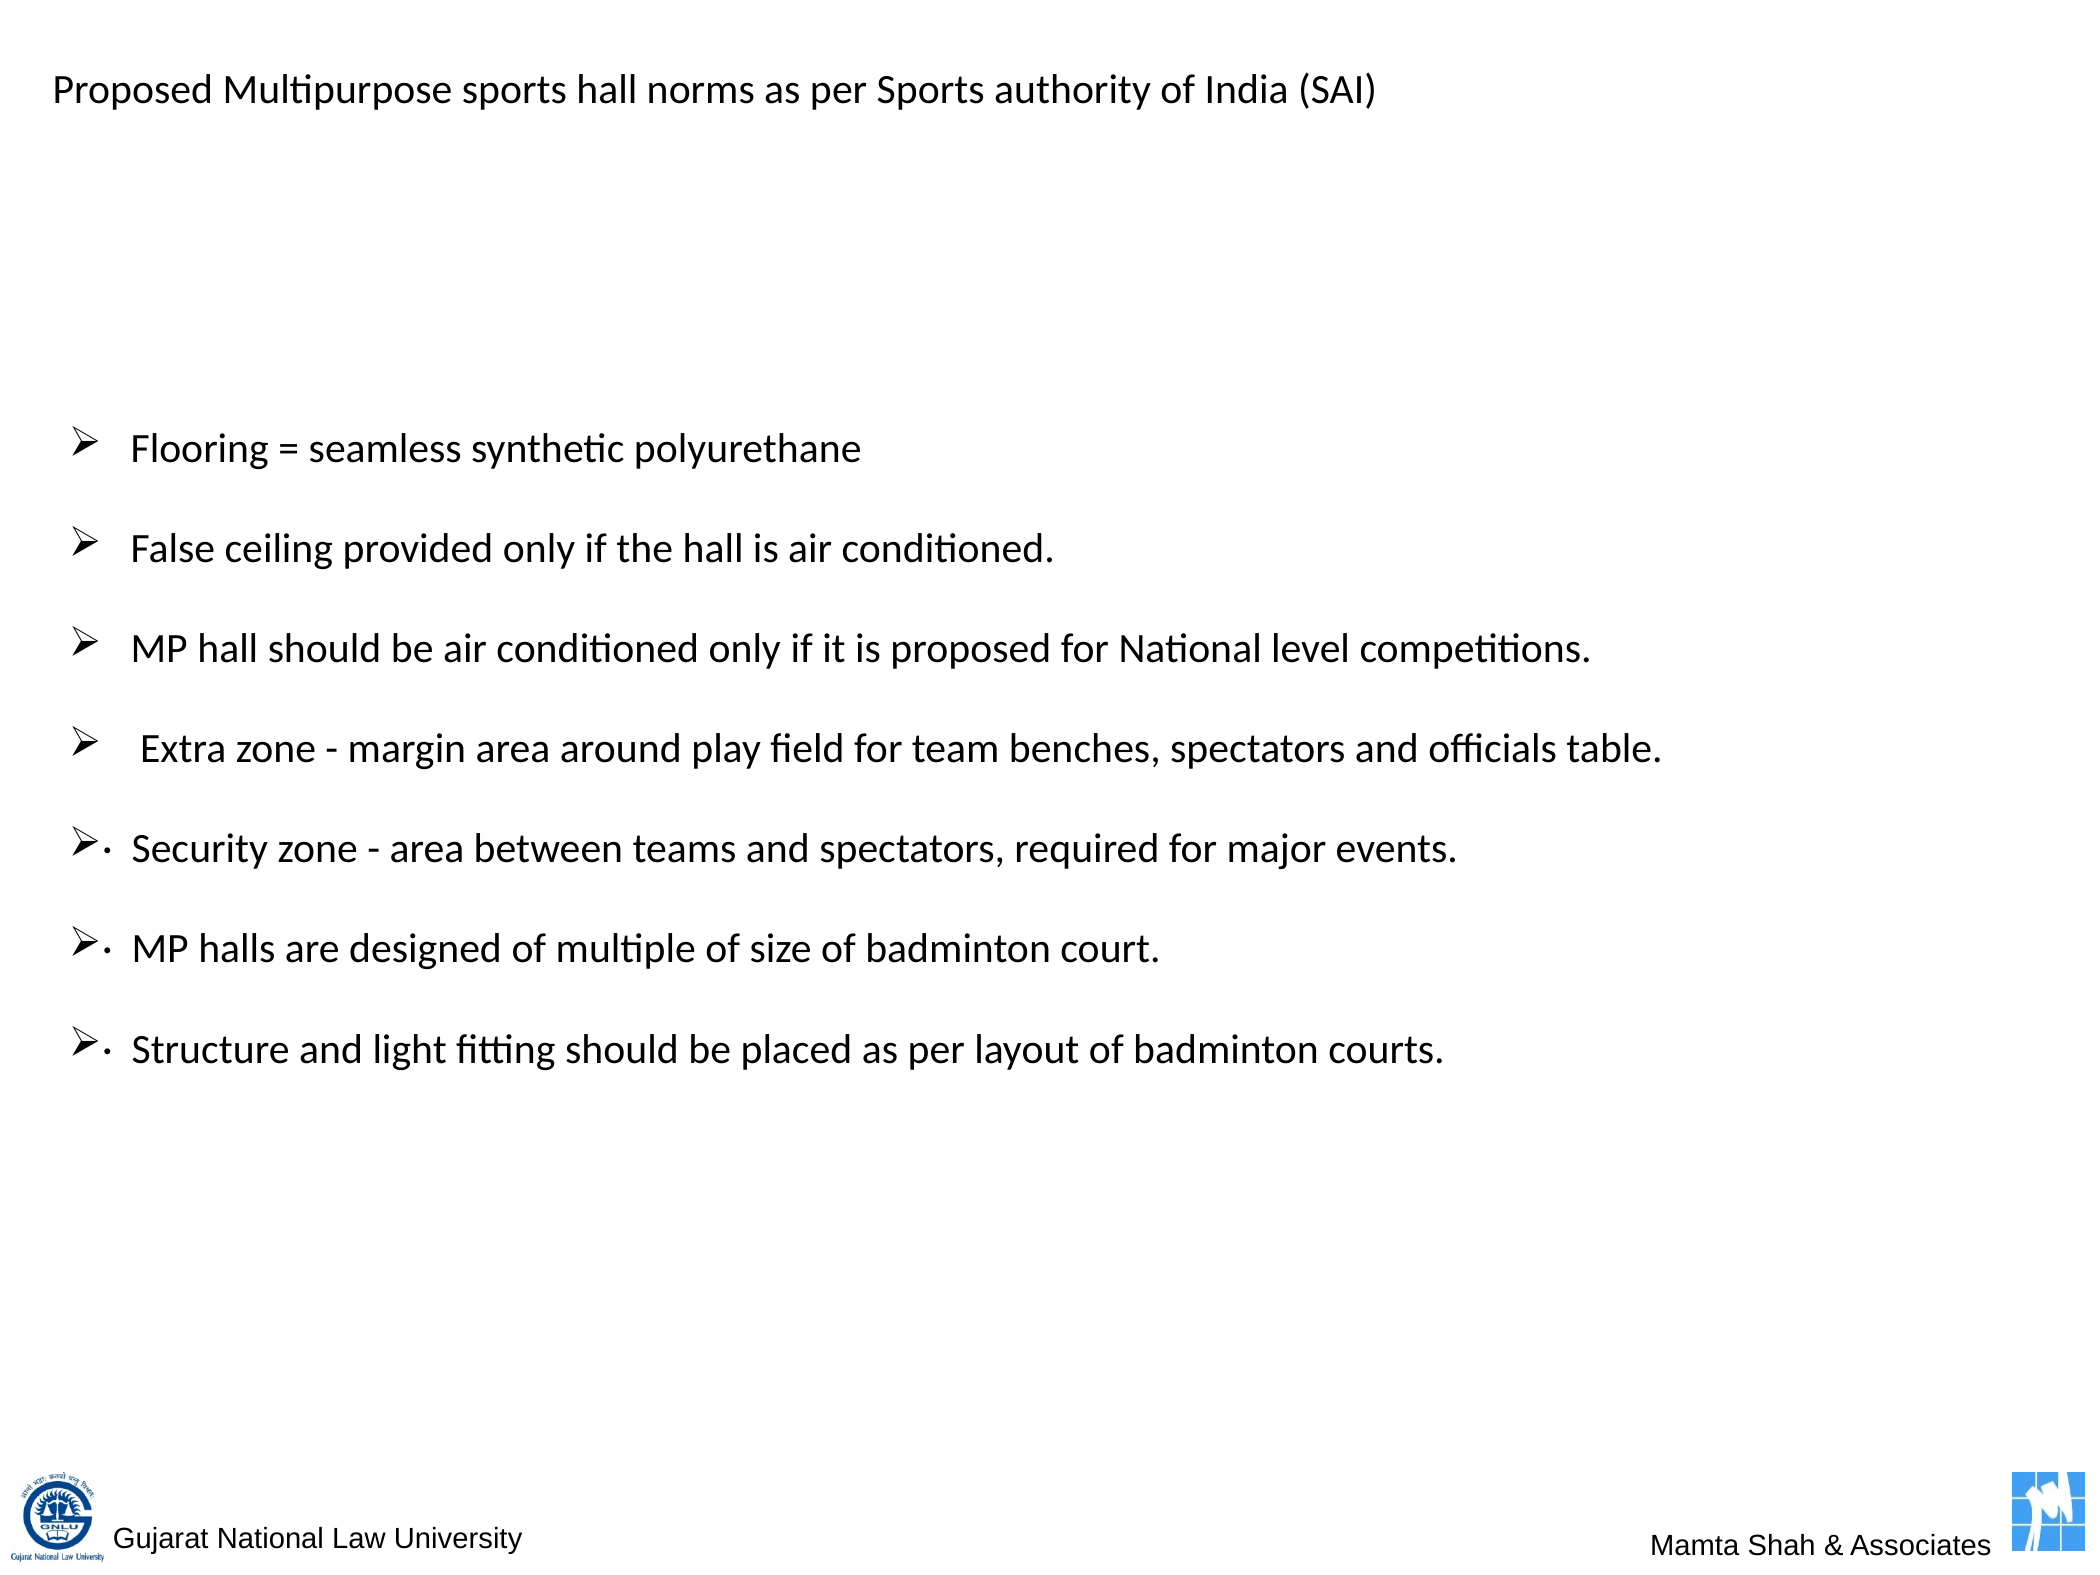

Proposed Multipurpose sports hall norms as per Sports authority of India (SAI)

   Flooring = seamless synthetic polyurethane

   False ceiling provided only if the hall is air conditioned.

   MP hall should be air conditioned only if it is proposed for National level competitions.

    Extra zone - margin area around play field for team benches, spectators and officials table.

·  Security zone - area between teams and spectators, required for major events.

·  MP halls are designed of multiple of size of badminton court.

·  Structure and light fitting should be placed as per layout of badminton courts.